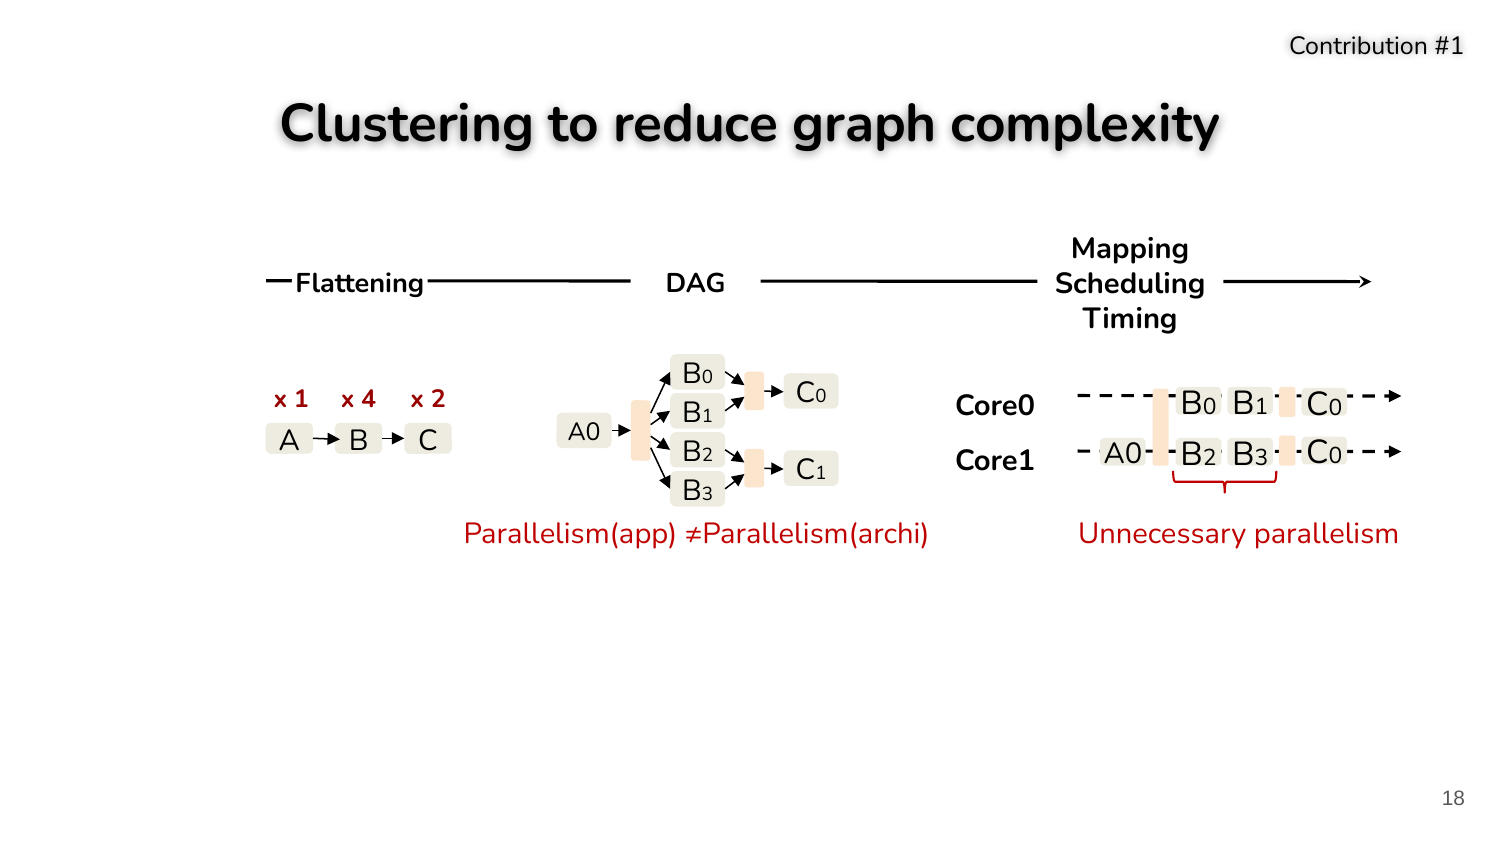

Contribution #1
# Clustering to reduce graph complexity
Mapping
Scheduling
Timing
Flattening
DAG
B0

C0
B1

A0
B2

C1
B3
Core0

B0
B1
C0

Core1

C0
B2
B3
A0
x 1
x 4
x 2
A
B
C

Unnecessary parallelism
Parallelism(app) ≠Parallelism(archi)
18